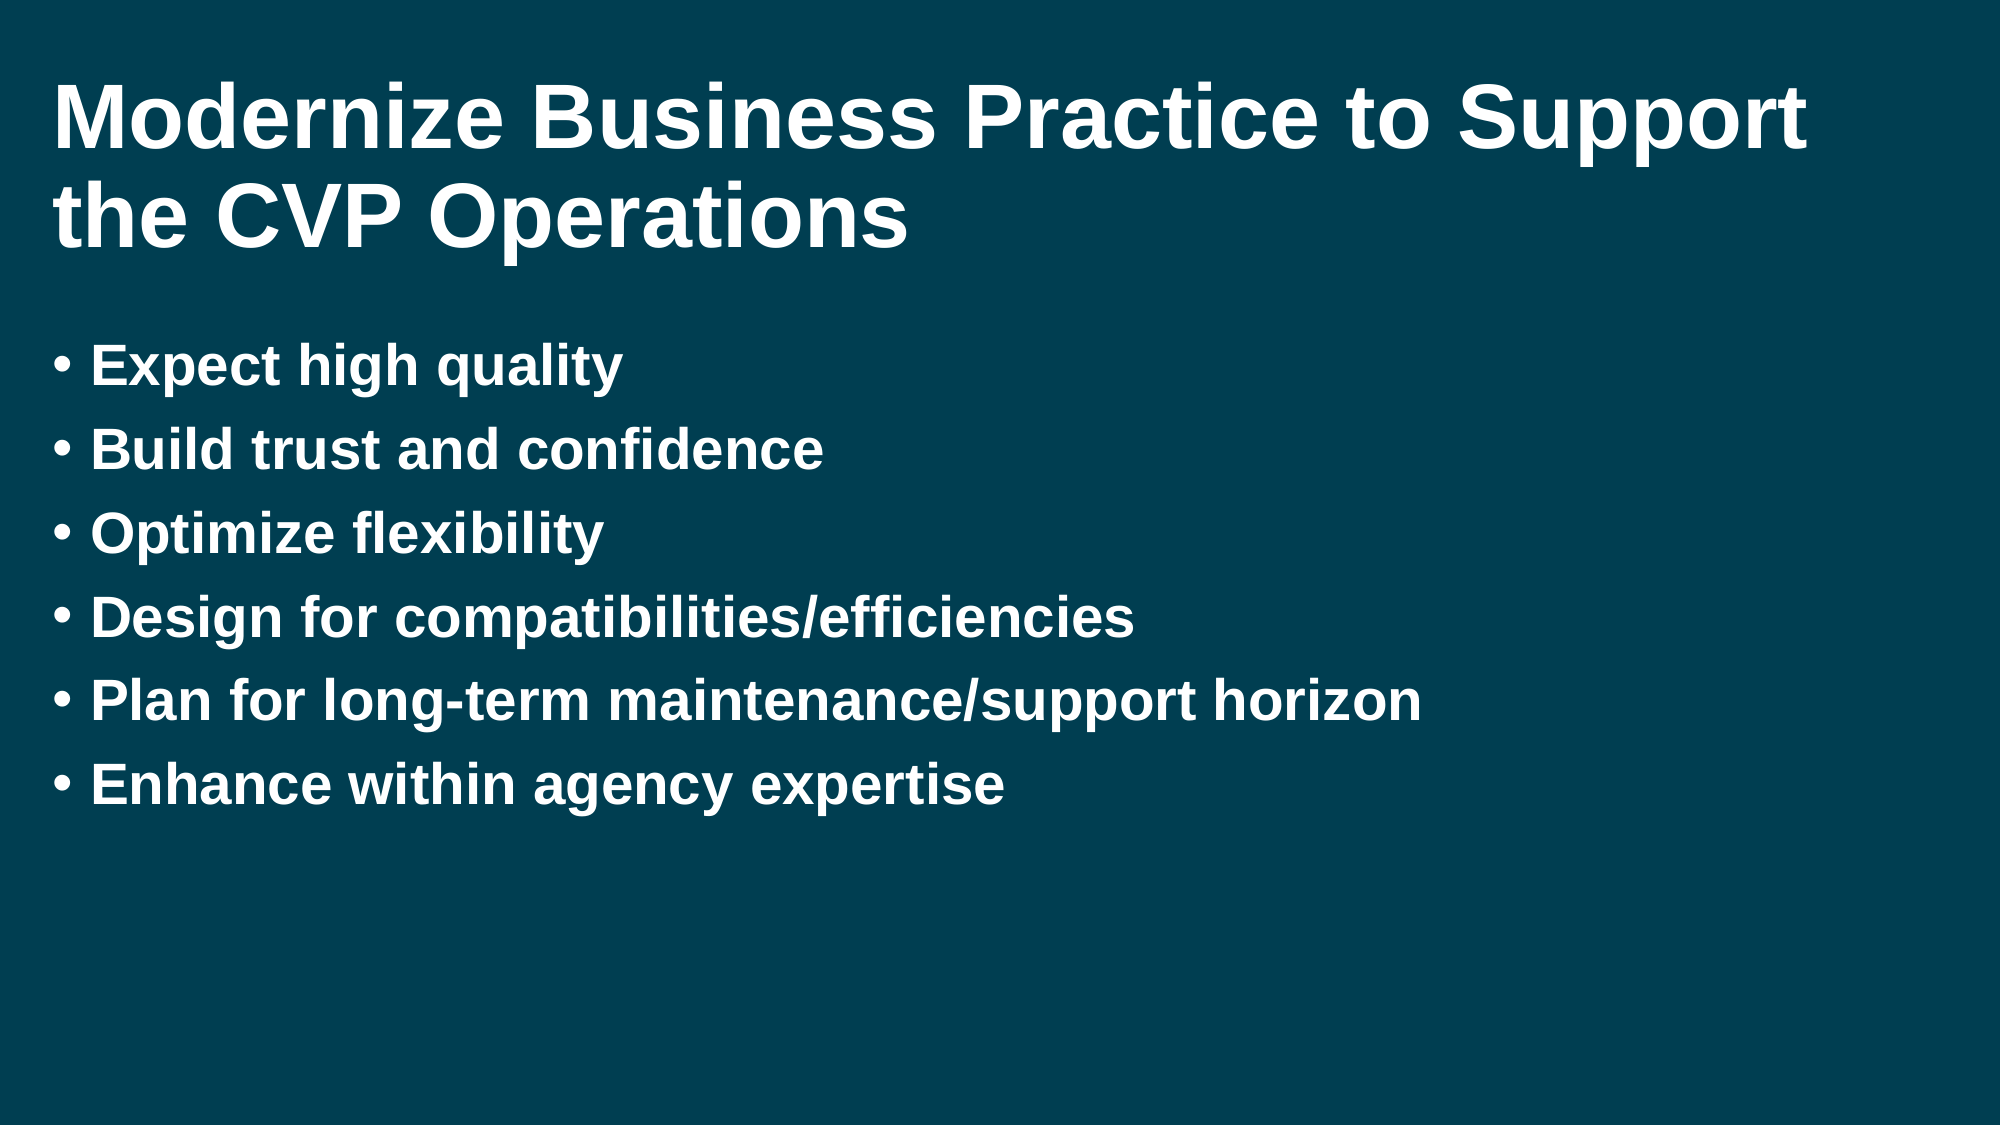

# Modernize Business Practice to Support the CVP Operations
Expect high quality
Build trust and confidence
Optimize flexibility
Design for compatibilities/efficiencies
Plan for long-term maintenance/support horizon
Enhance within agency expertise